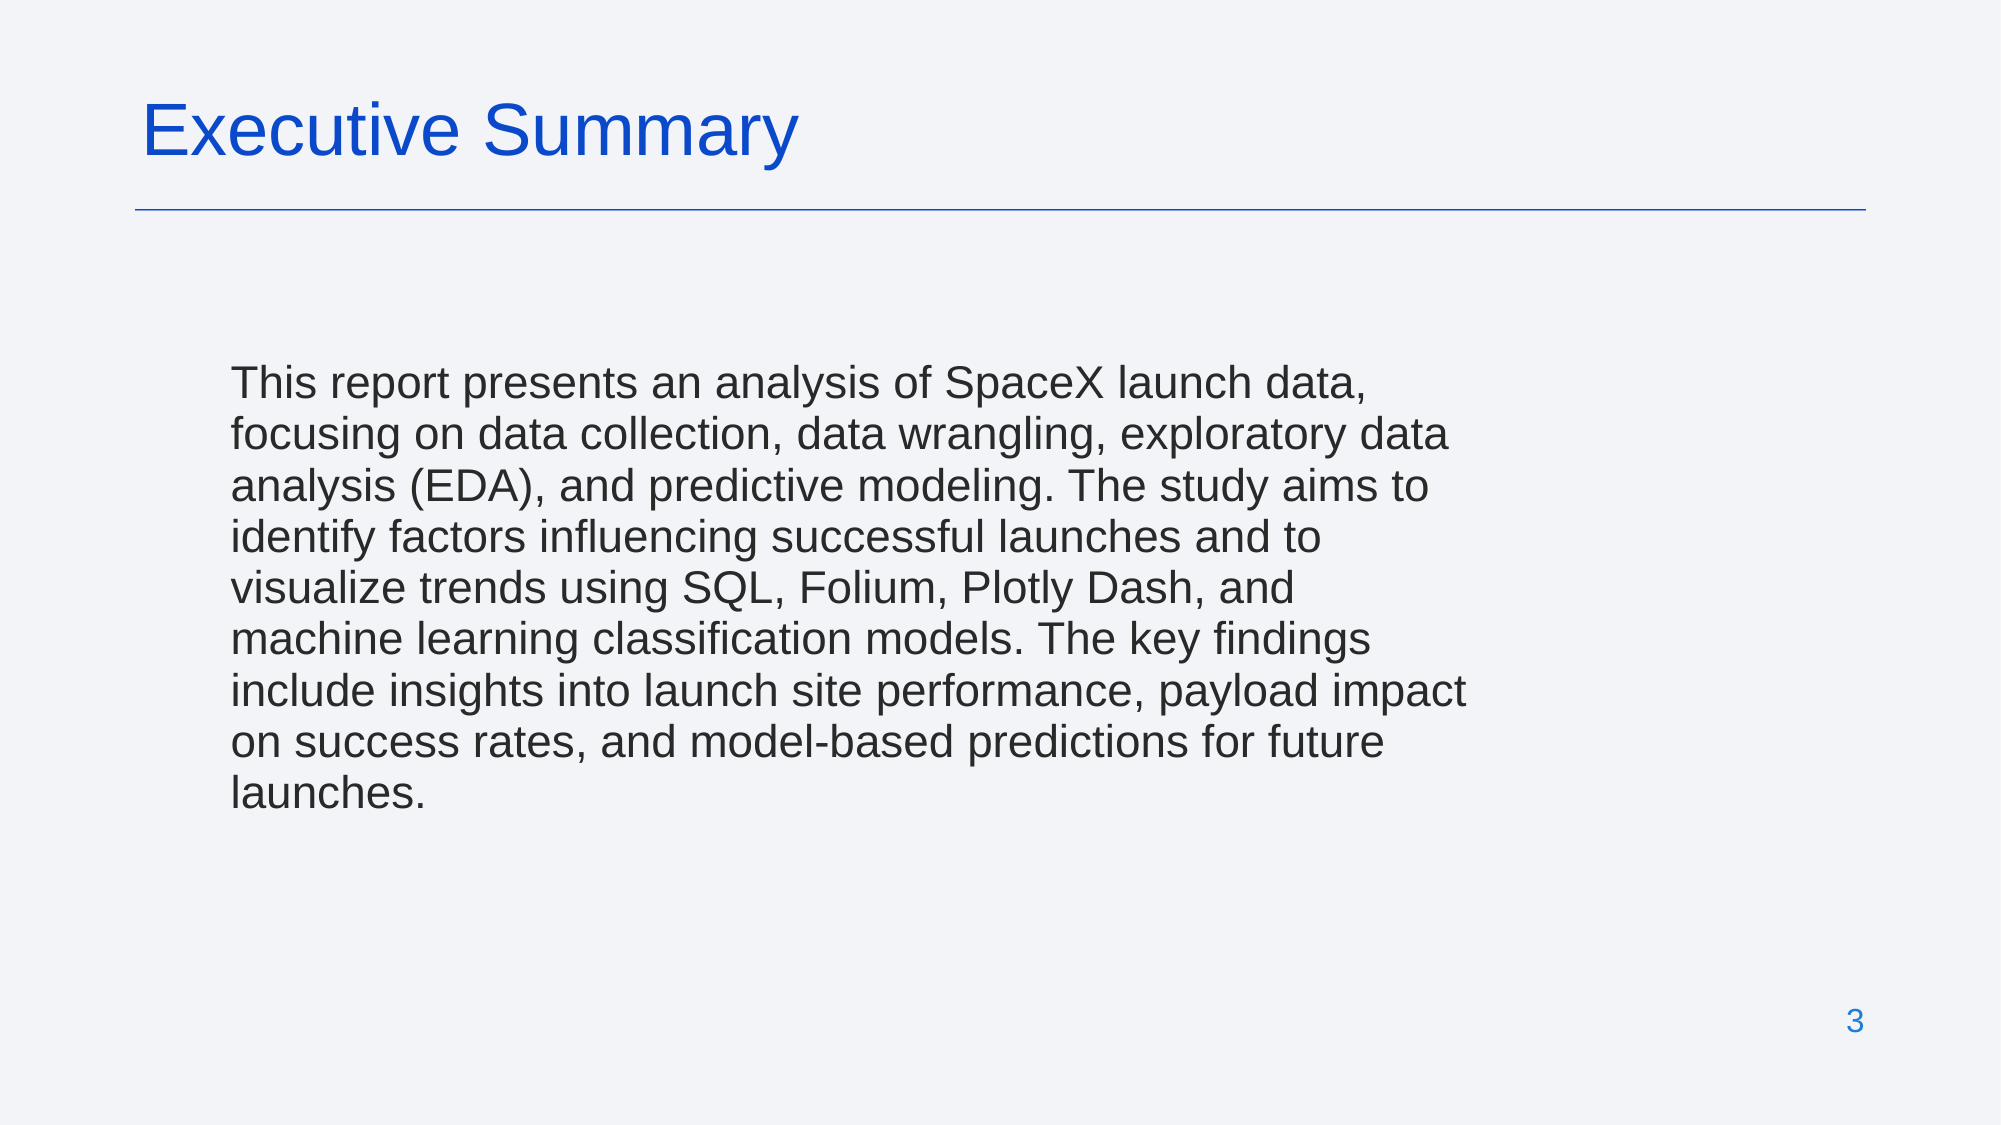

Executive Summary
This report presents an analysis of SpaceX launch data, focusing on data collection, data wrangling, exploratory data analysis (EDA), and predictive modeling. The study aims to identify factors influencing successful launches and to visualize trends using SQL, Folium, Plotly Dash, and machine learning classification models. The key findings include insights into launch site performance, payload impact on success rates, and model-based predictions for future launches.

3